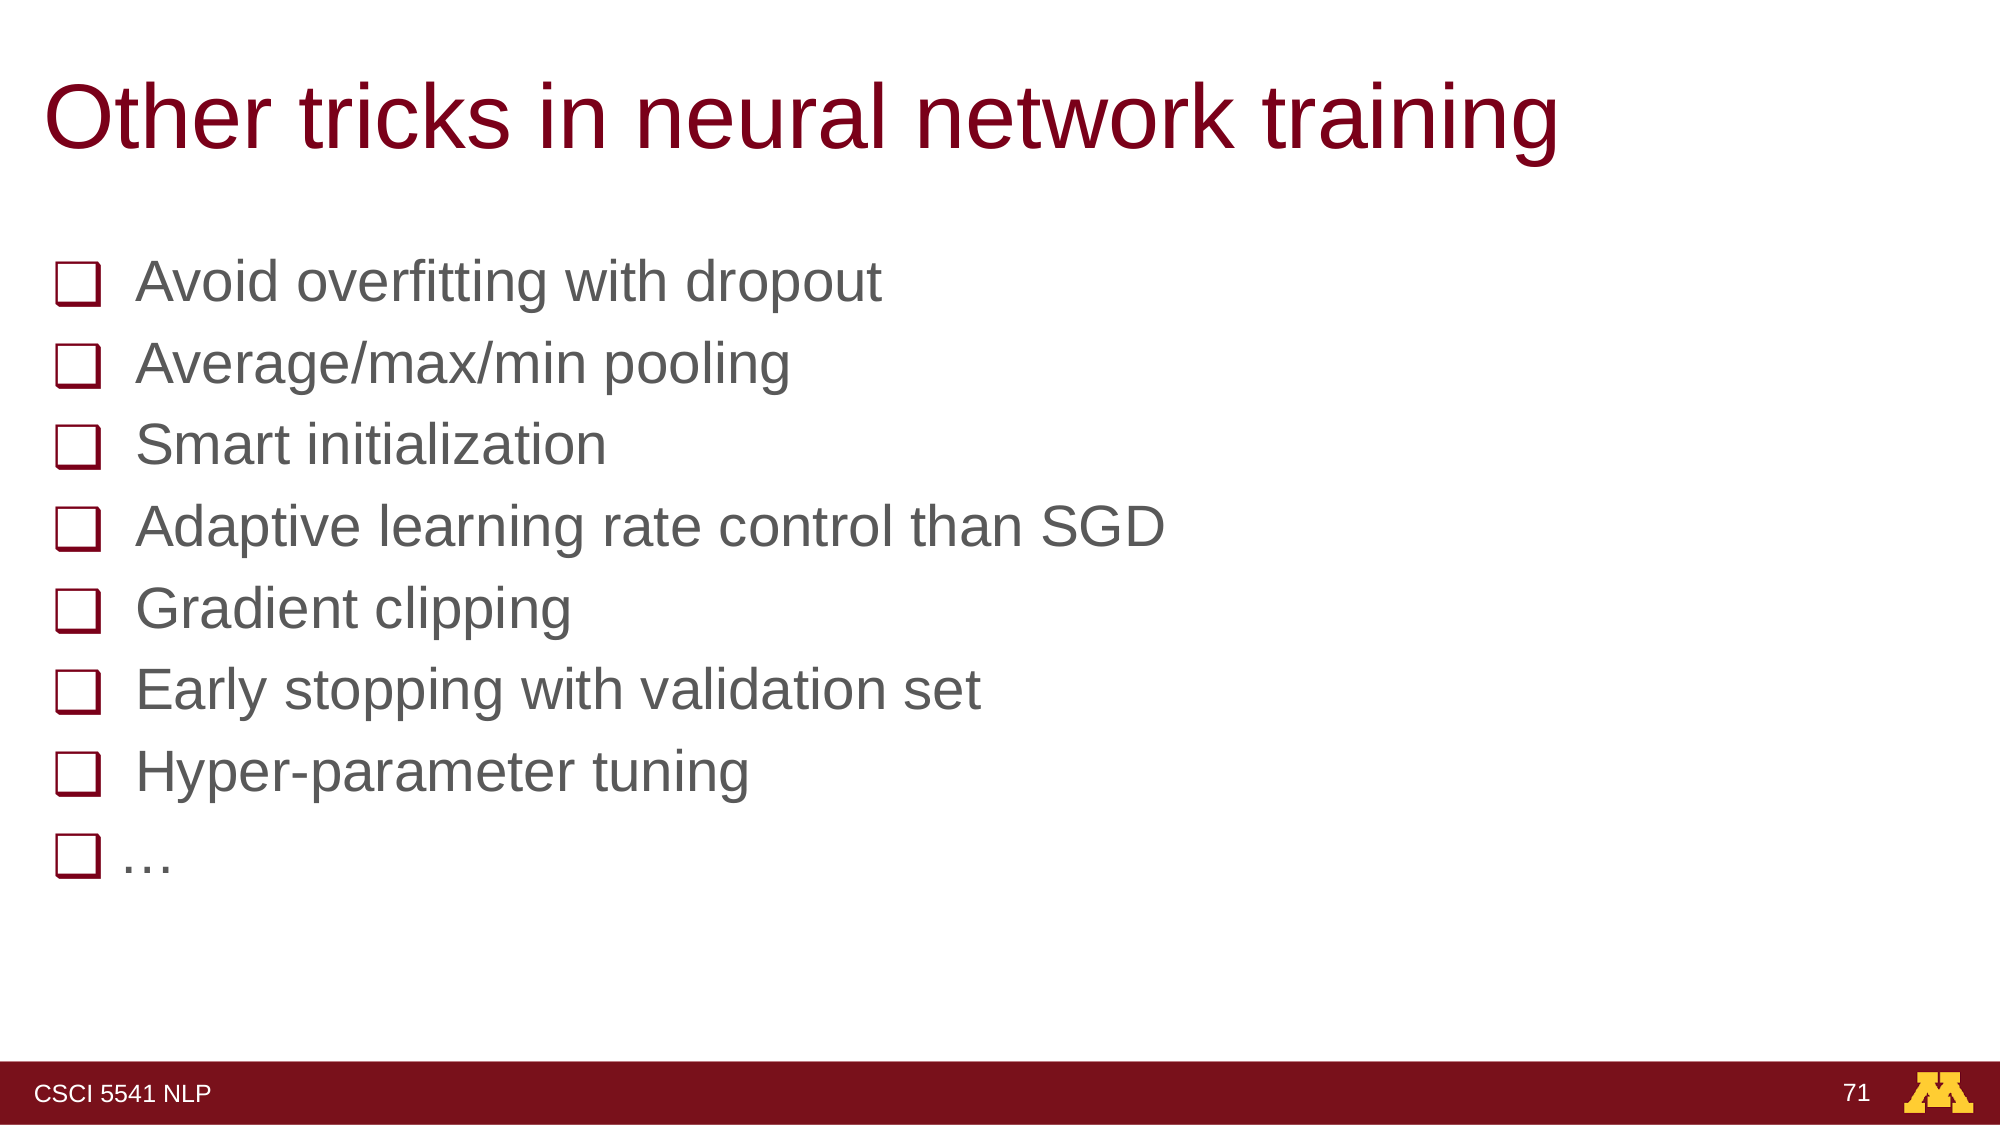

# Other tricks in neural network training
 Avoid overfitting with dropout
 Average/max/min pooling
 Smart initialization
 Adaptive learning rate control than SGD
 Gradient clipping
 Early stopping with validation set
 Hyper-parameter tuning
…

71